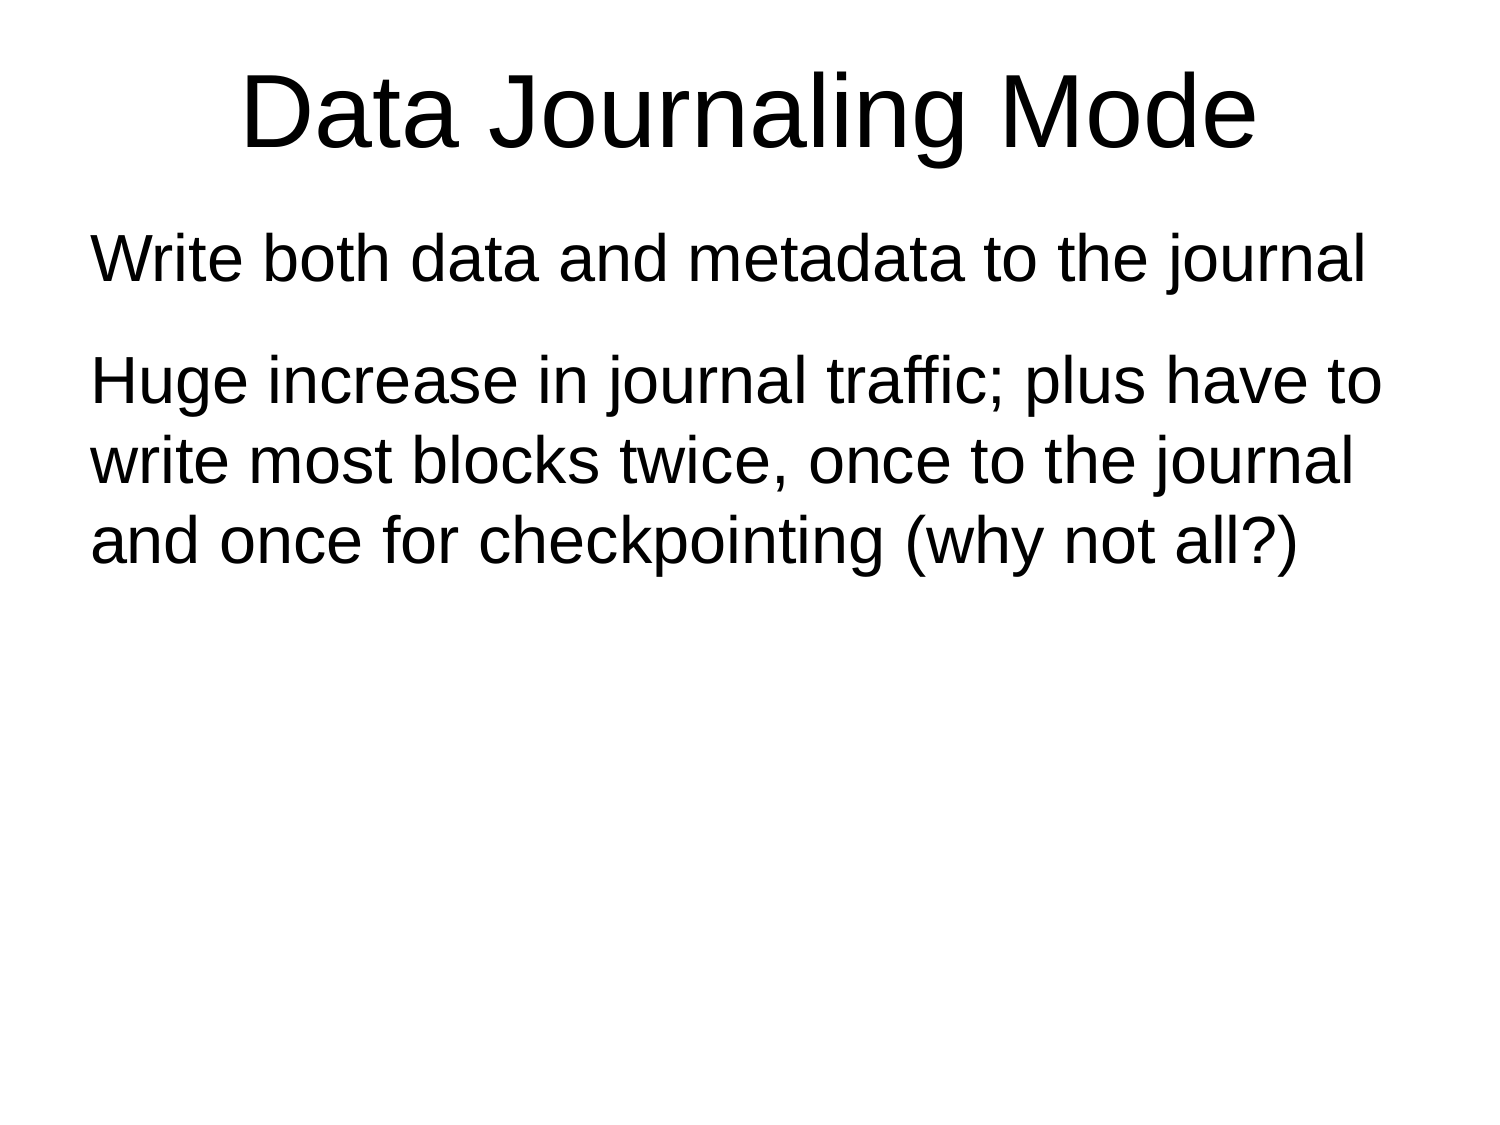

# Data Journaling Mode
Write both data and metadata to the journal
Huge increase in journal traffic; plus have to write most blocks twice, once to the journal and once for checkpointing (why not all?)